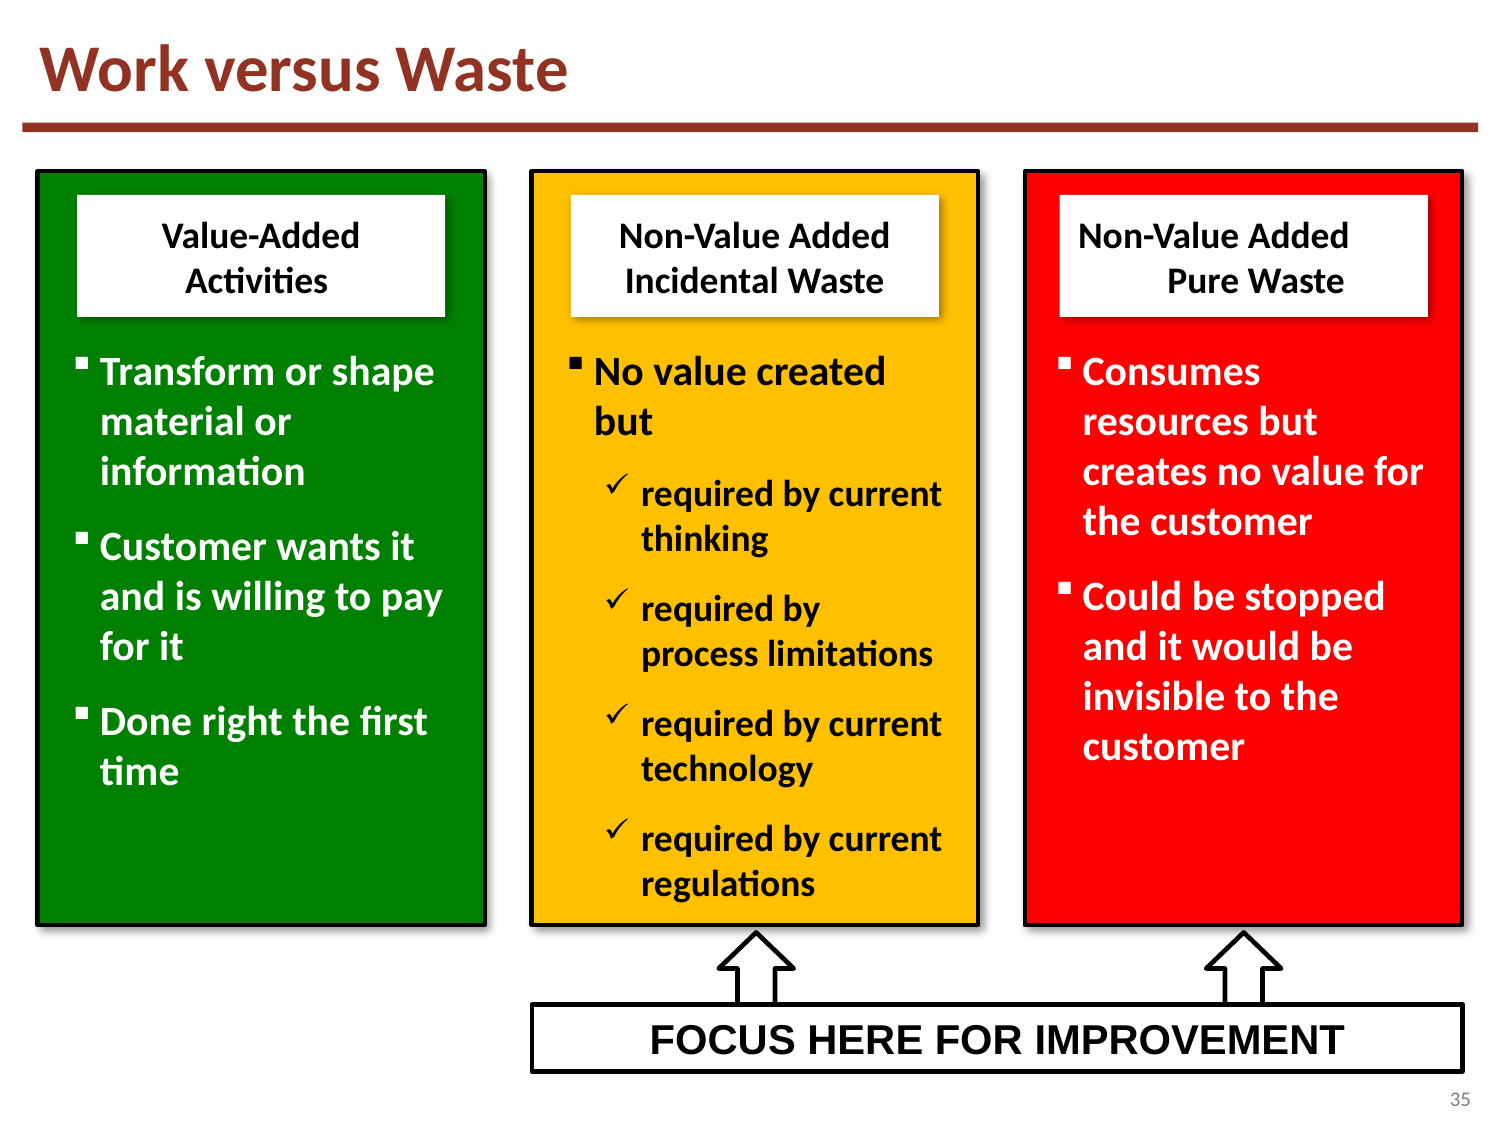

Work versus Waste

Value-Added Activities
Transform or shape material or information
Customer wants it and is willing to pay for it
Done right the first time

Non-Value Added Incidental Waste
No value created but
required by current thinking
required by process limitations
required by current technology
required by current regulations

Non-Value Added           Pure Waste
Consumes resources but creates no value for the customer
Could be stopped and it would be invisible to the customer

FOCUS HERE FOR IMPROVEMENT